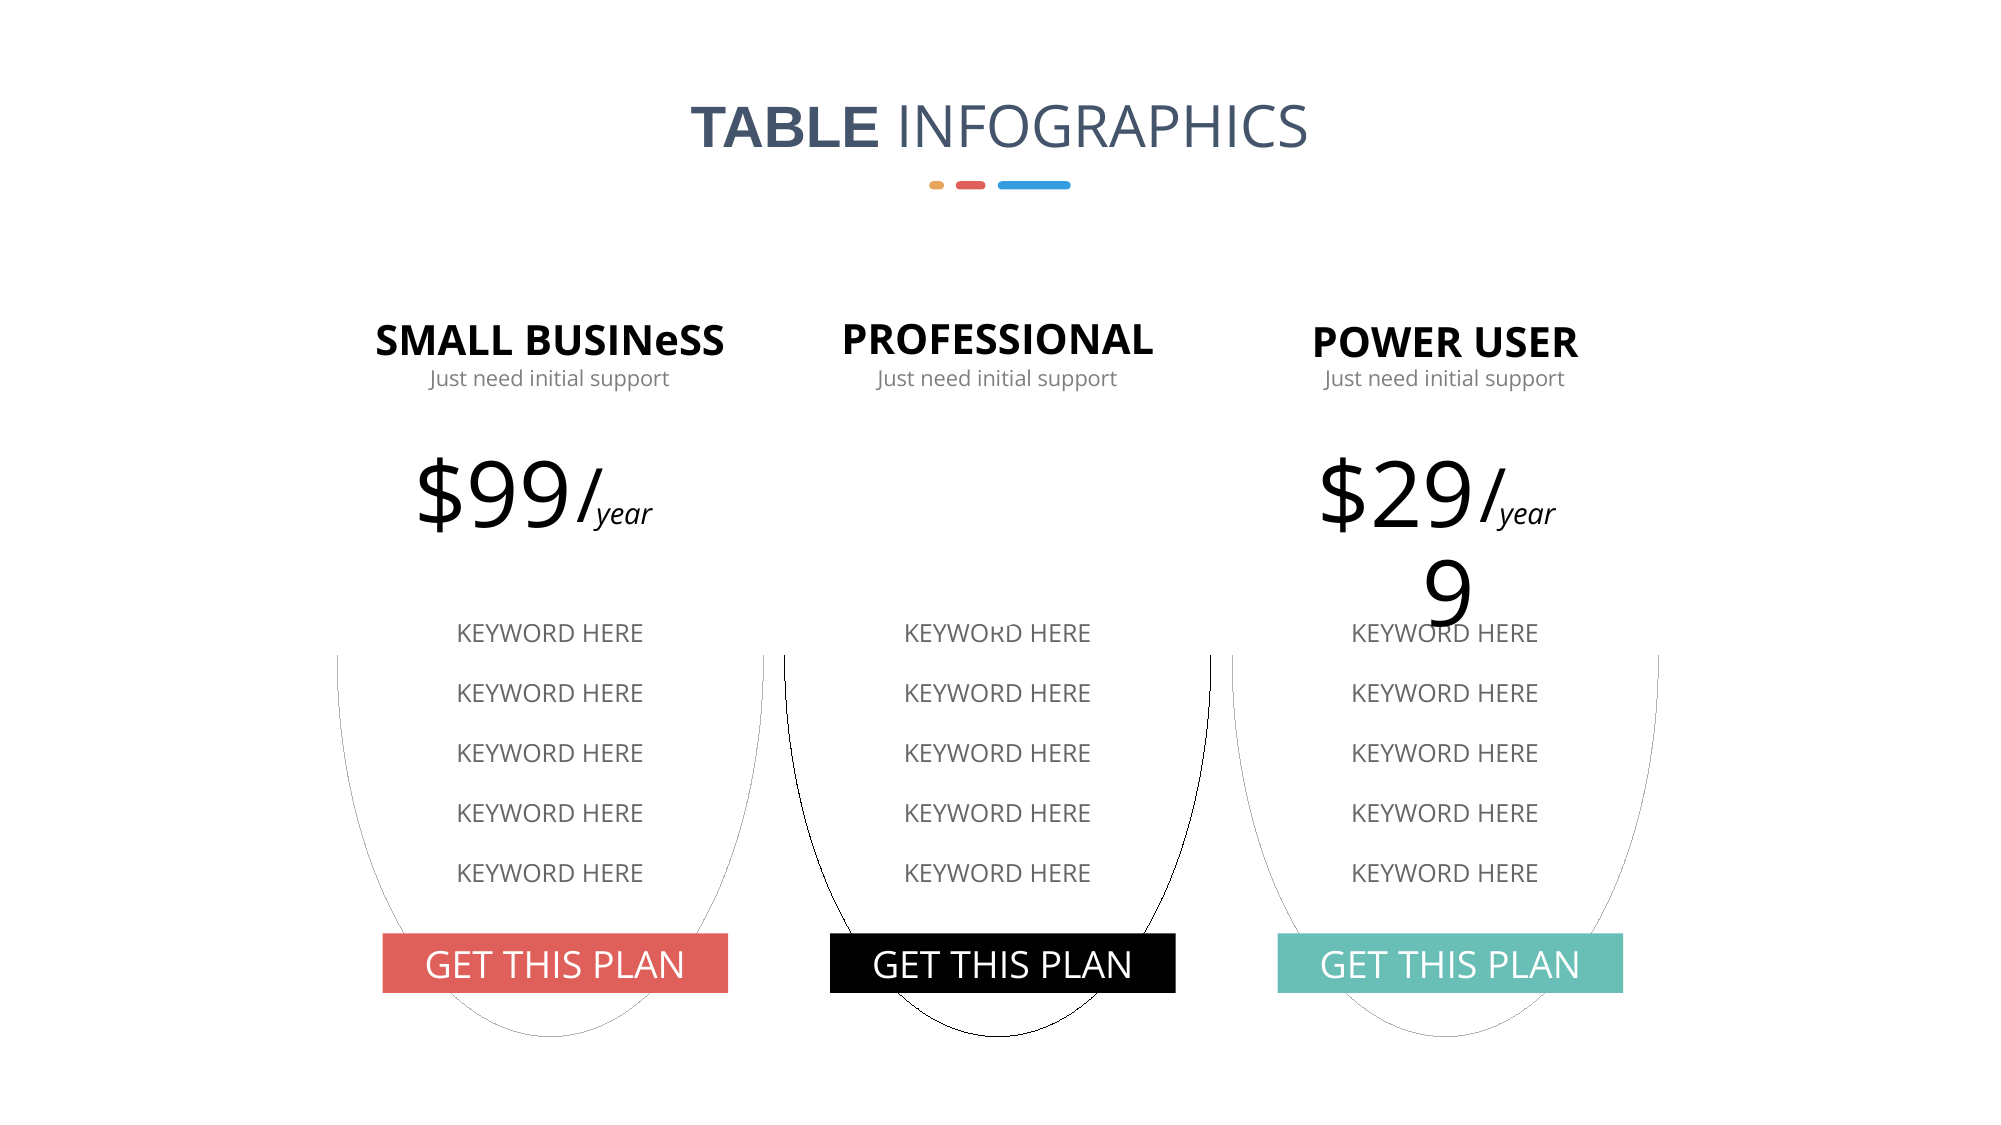

TABLE INFOGRAPHICS

SMALL BUSINeSS
Just need initial support

$99
/
year
KEYWORD HERE
KEYWORD HERE
KEYWORD HERE
KEYWORD HERE
KEYWORD HERE
GET THIS PLAN

PROFESSIONAL
Just need initial support

$199
/
year
KEYWORD HERE
KEYWORD HERE
KEYWORD HERE
KEYWORD HERE
KEYWORD HERE

GET THIS PLAN

POWER USER
Just need initial support

$299
/
year
KEYWORD HERE
KEYWORD HERE
KEYWORD HERE
KEYWORD HERE
KEYWORD HERE

GET THIS PLAN